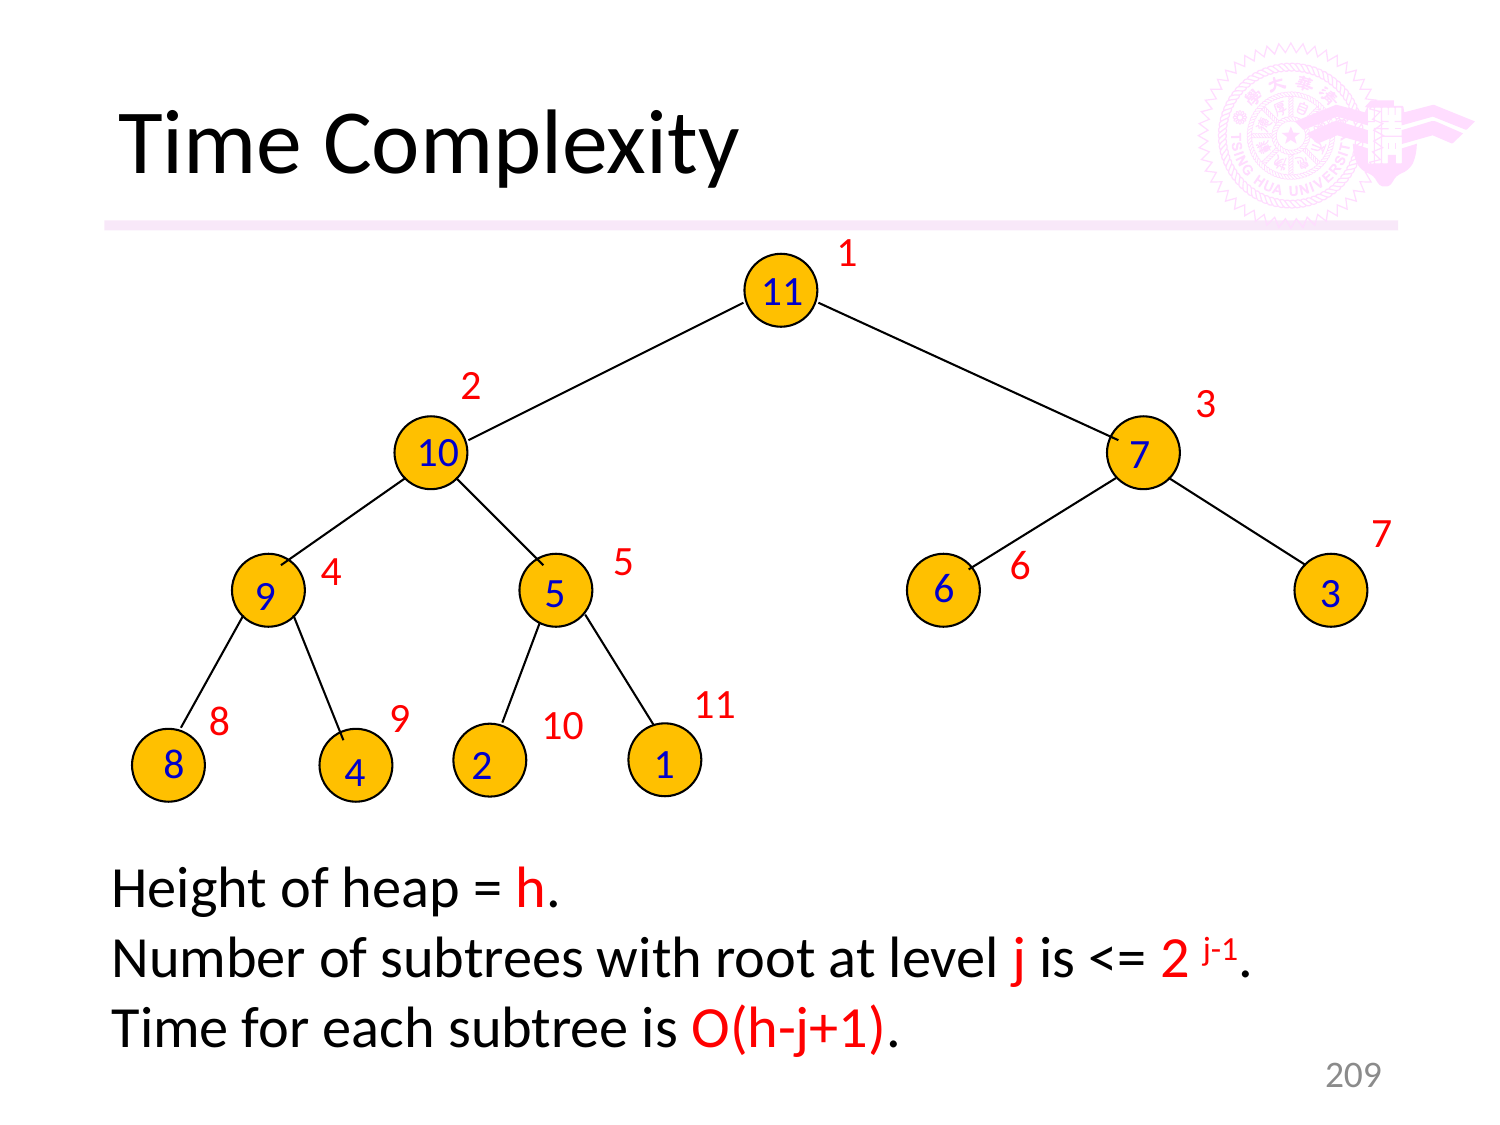

# Time Complexity
1

11
2
3
10
7
7
5
6
4
6
5
3
9

11
9
8
10

1
8
2
4
Height of heap = h.
Number of subtrees with root at level j is <= 2 j-1.
Time for each subtree is O(h-j+1).
209